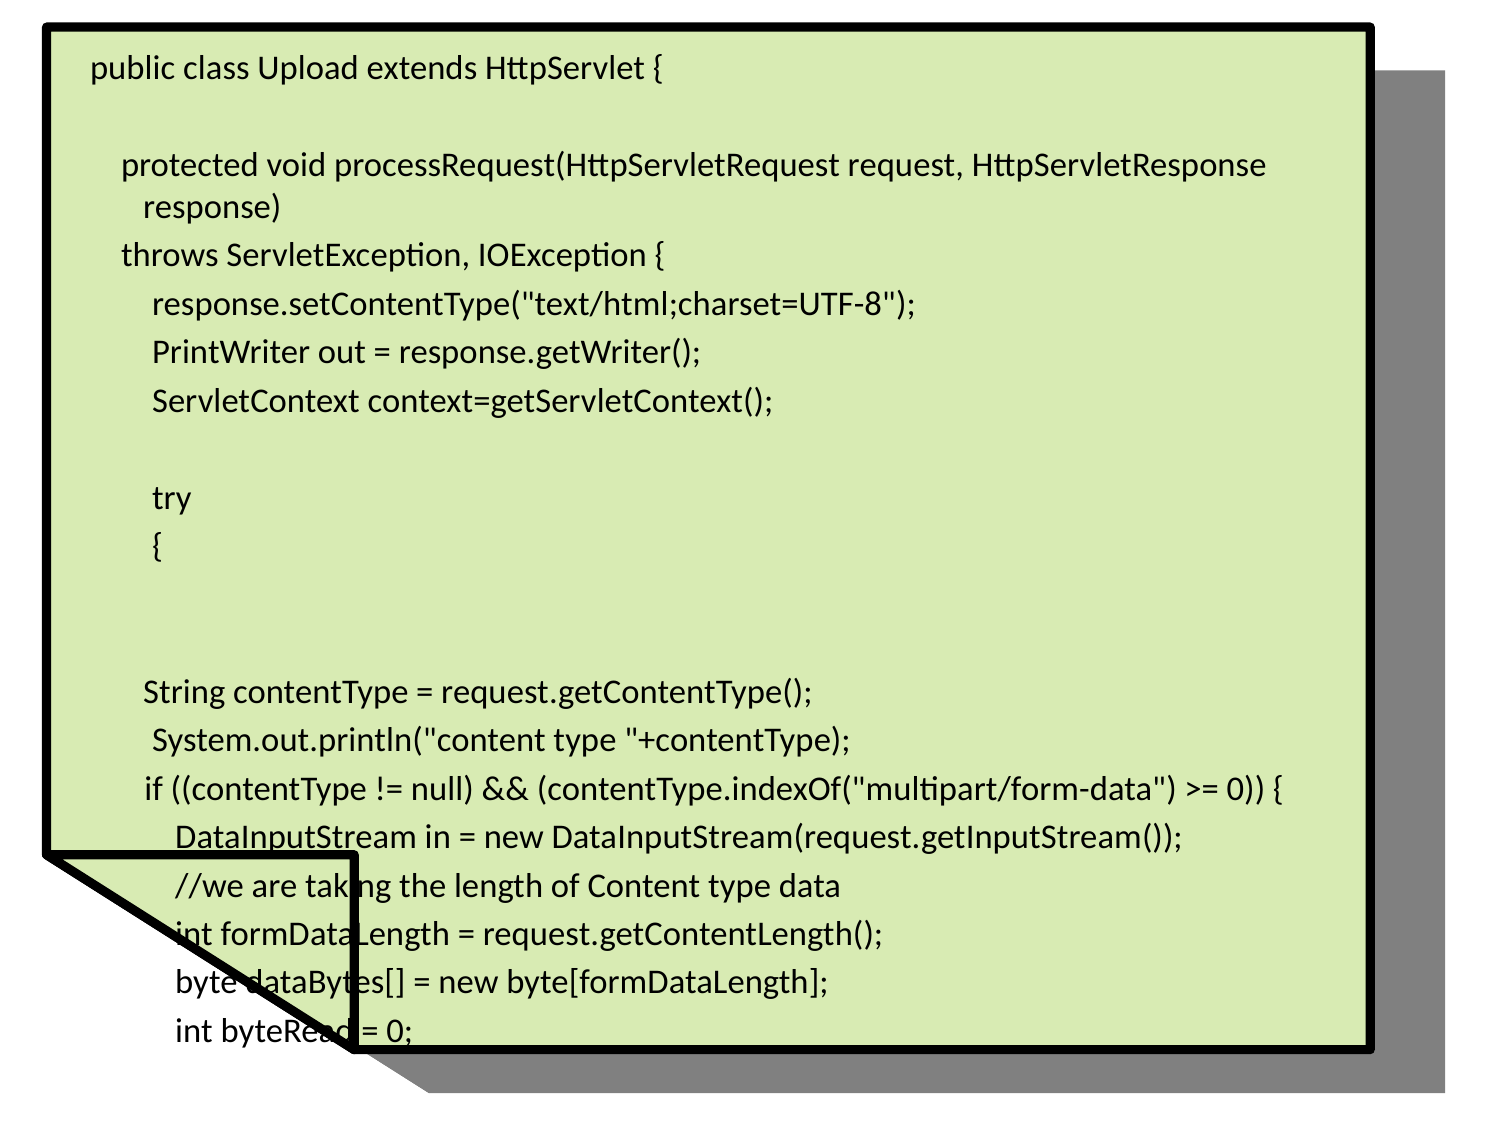

public class Upload extends HttpServlet {

    protected void processRequest(HttpServletRequest request, HttpServletResponse response)
    throws ServletException, IOException {
        response.setContentType("text/html;charset=UTF-8");
        PrintWriter out = response.getWriter();
        ServletContext context=getServletContext();

        try
        {

		String contentType = request.getContentType();
        System.out.println("content type "+contentType);
       if ((contentType != null) && (contentType.indexOf("multipart/form-data") >= 0)) {
           DataInputStream in = new DataInputStream(request.getInputStream());
           //we are taking the length of Content type data
           int formDataLength = request.getContentLength();
           byte dataBytes[] = new byte[formDataLength];
           int byteRead = 0;